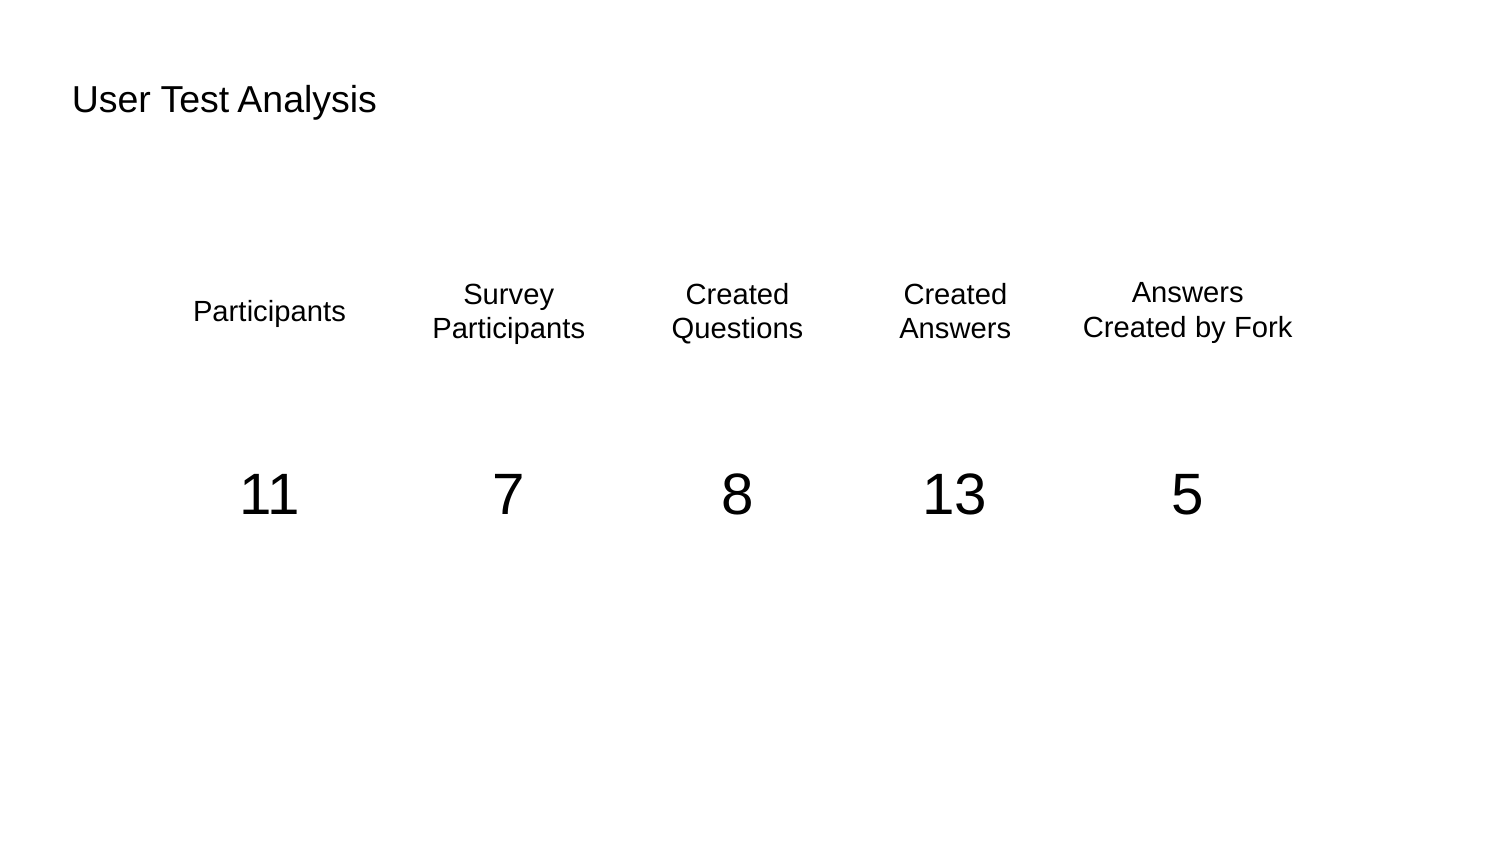

User Test Analysis
Answers
Created by Fork
Survey
Participants
Created
Questions
Created
Answers
Participants
11
7
8
13
5